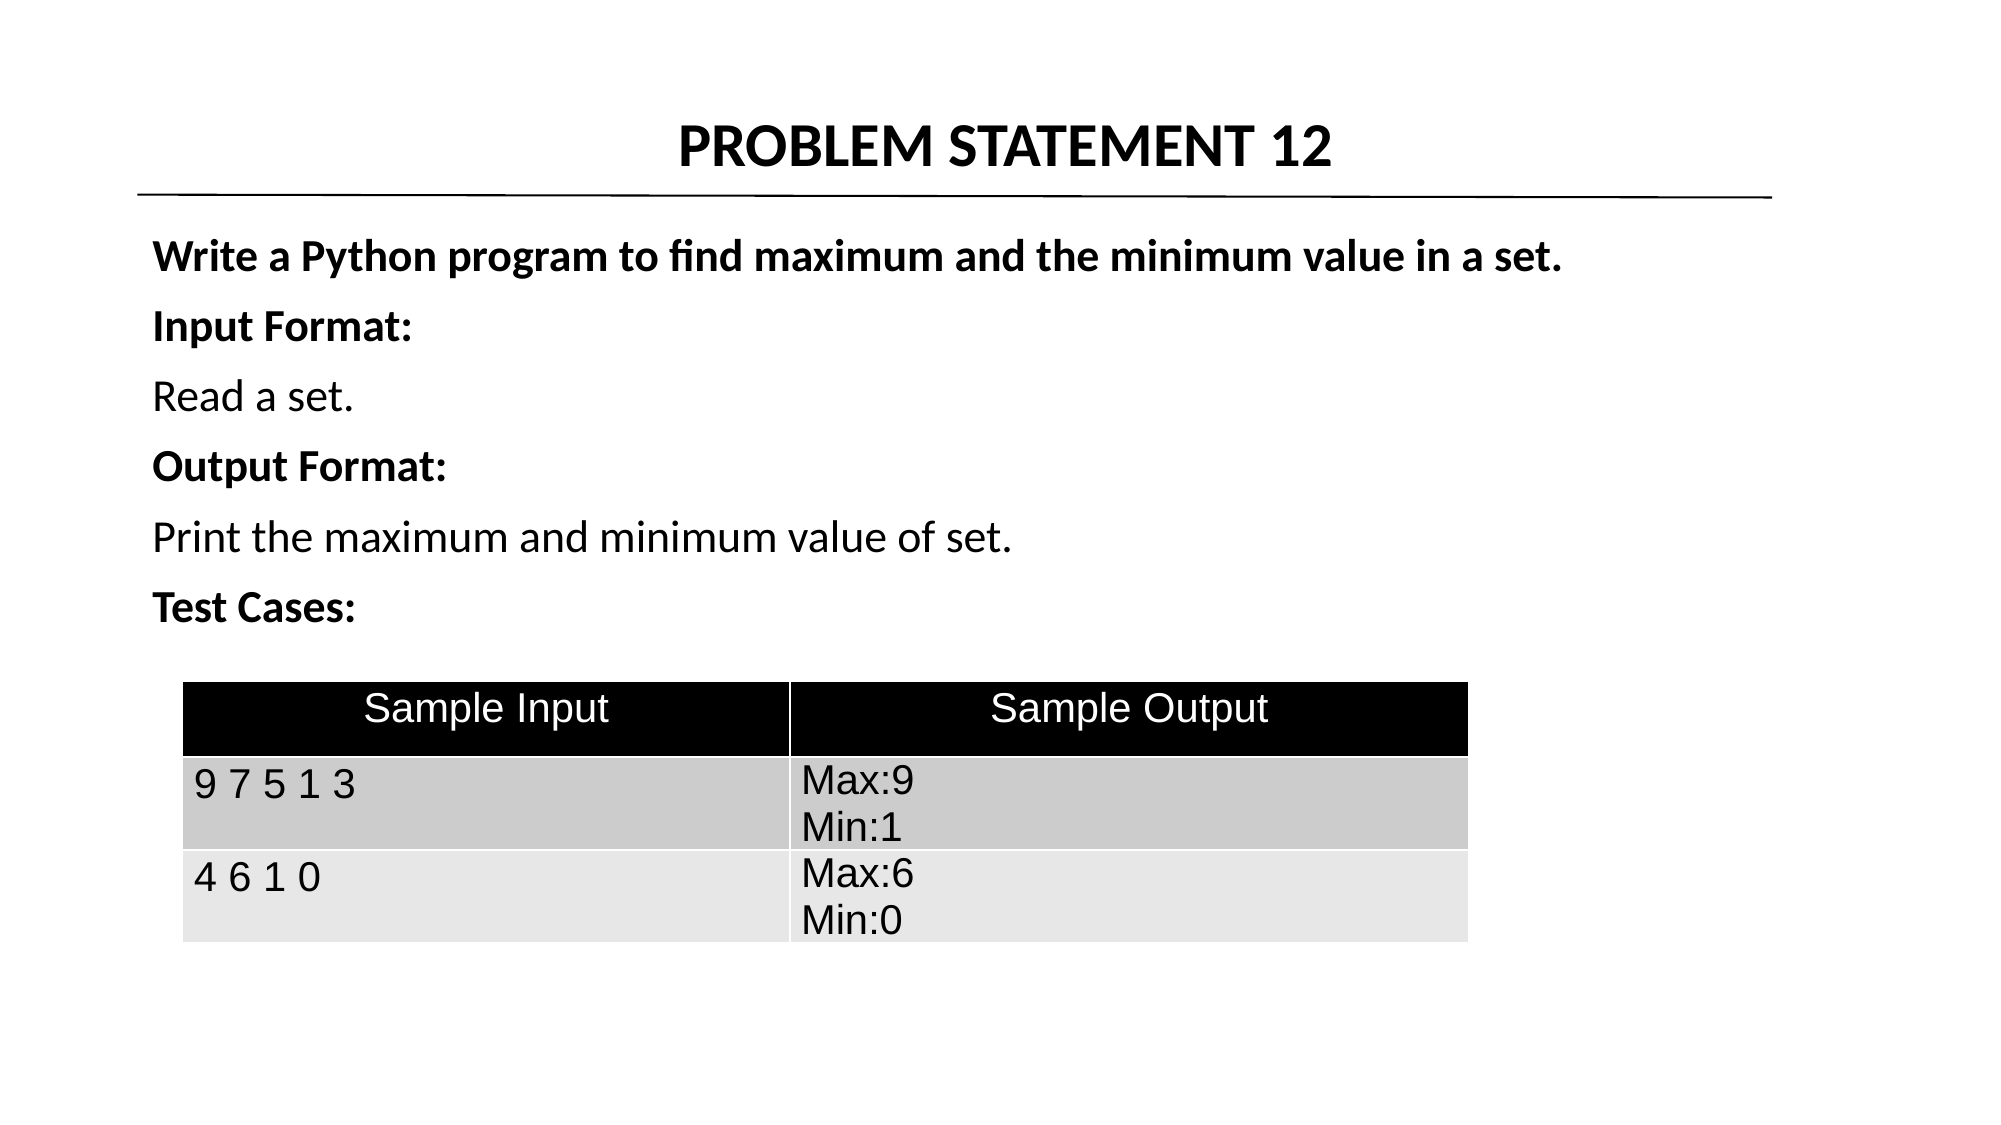

# PROBLEM STATEMENT 12
Write a Python program to find maximum and the minimum value in a set.
Input Format:
Read a set.
Output Format:
Print the maximum and minimum value of set.
Test Cases:

| Sample Input | Sample Output |
| --- | --- |
| 9 7 5 1 3 | Max:9 Min:1 |
| 4 6 1 0 | Max:6 Min:0 |